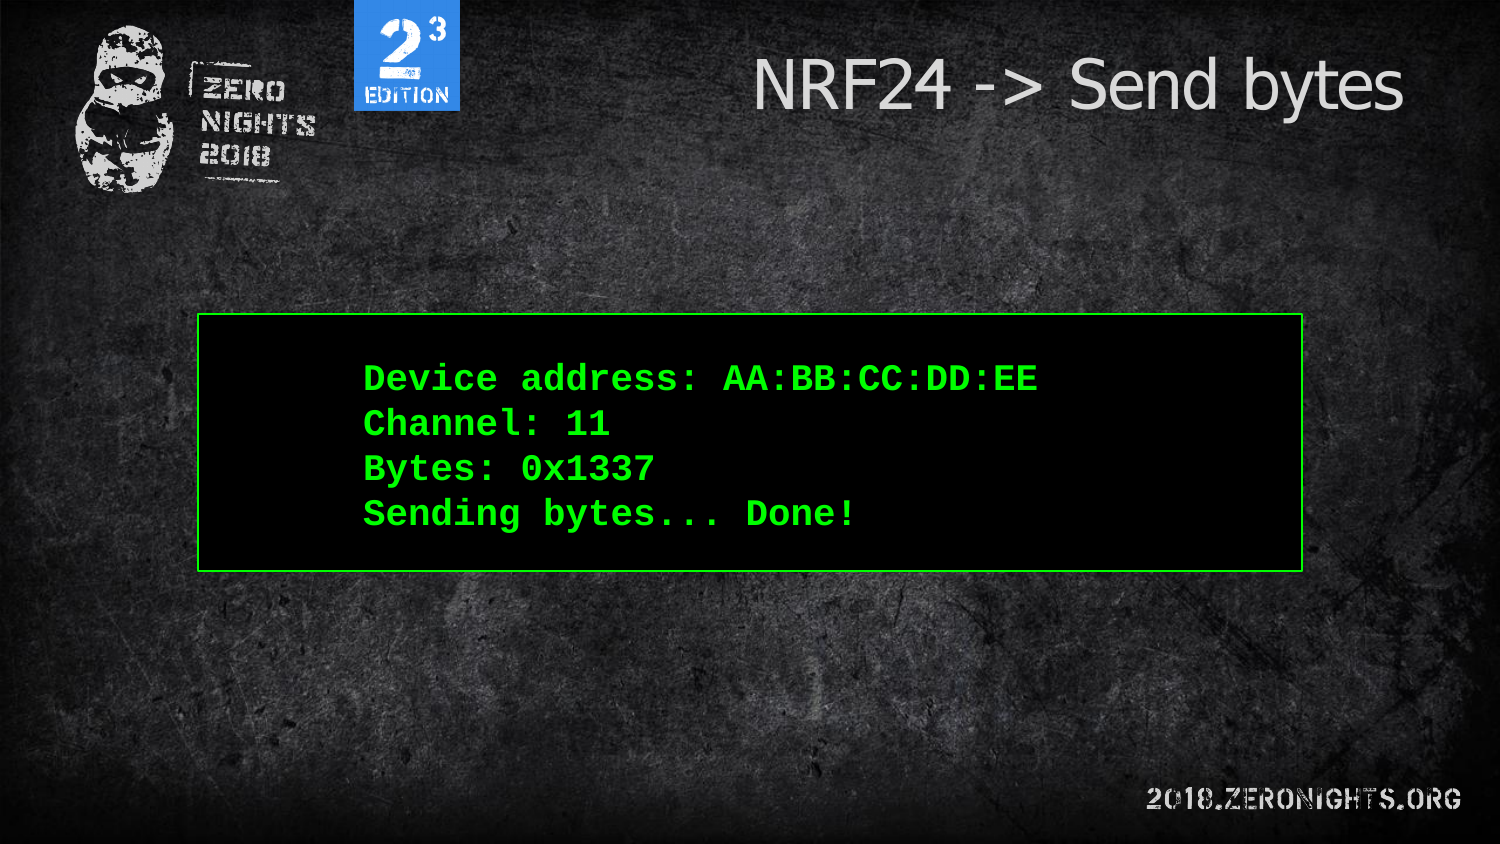

# NRF24 -> Send bytes

Device address: AA:BB:CC:DD:EE
Channel: 11
Bytes: 0x1337
Sending bytes... Done!